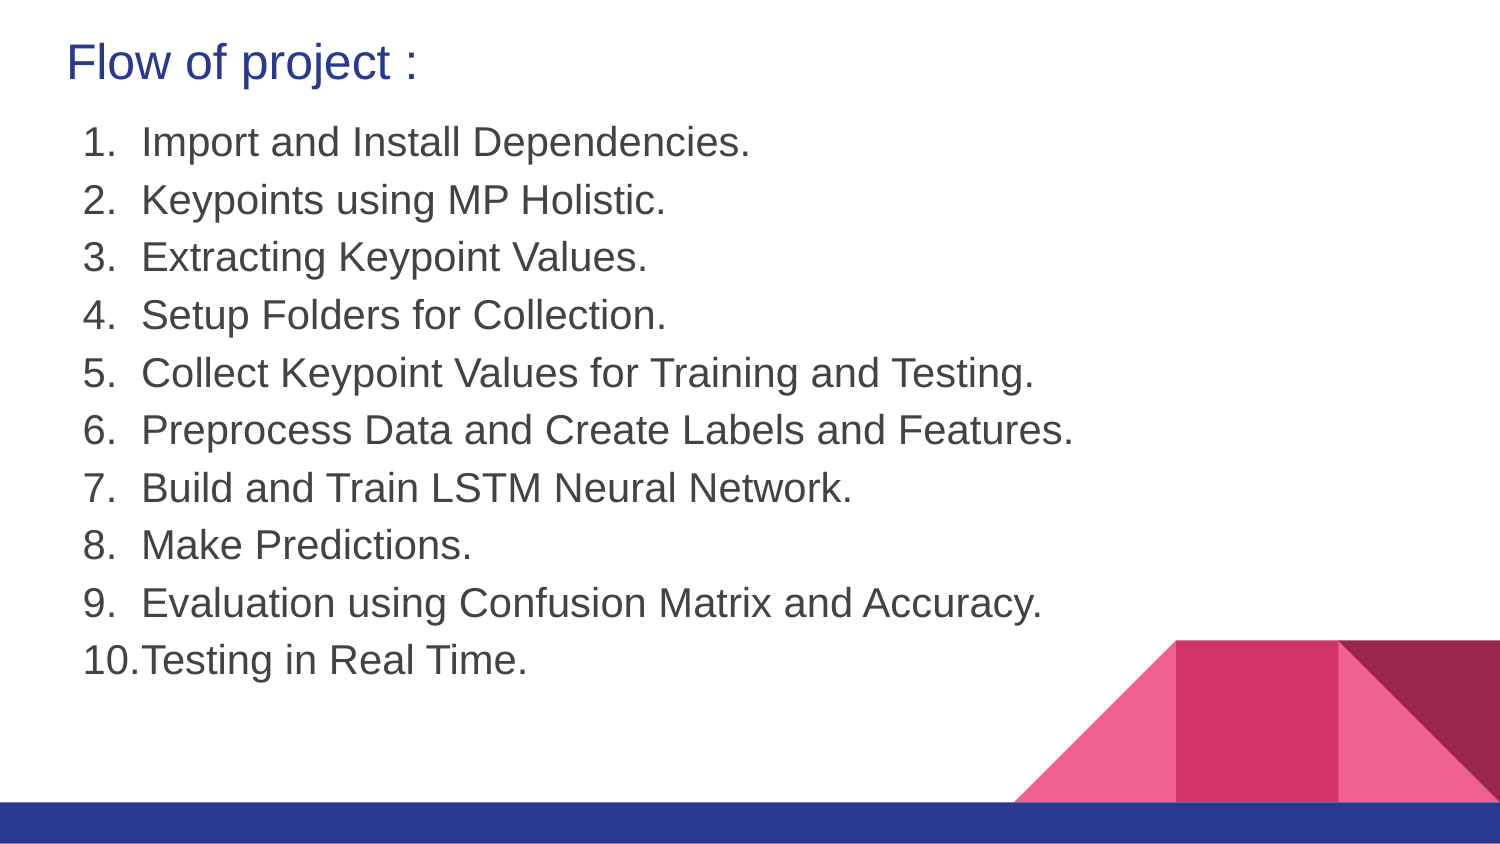

# Flow of project :
Import and Install Dependencies.
Keypoints using MP Holistic.
Extracting Keypoint Values.
Setup Folders for Collection.
Collect Keypoint Values for Training and Testing.
Preprocess Data and Create Labels and Features.
Build and Train LSTM Neural Network.
Make Predictions.
Evaluation using Confusion Matrix and Accuracy.
Testing in Real Time.